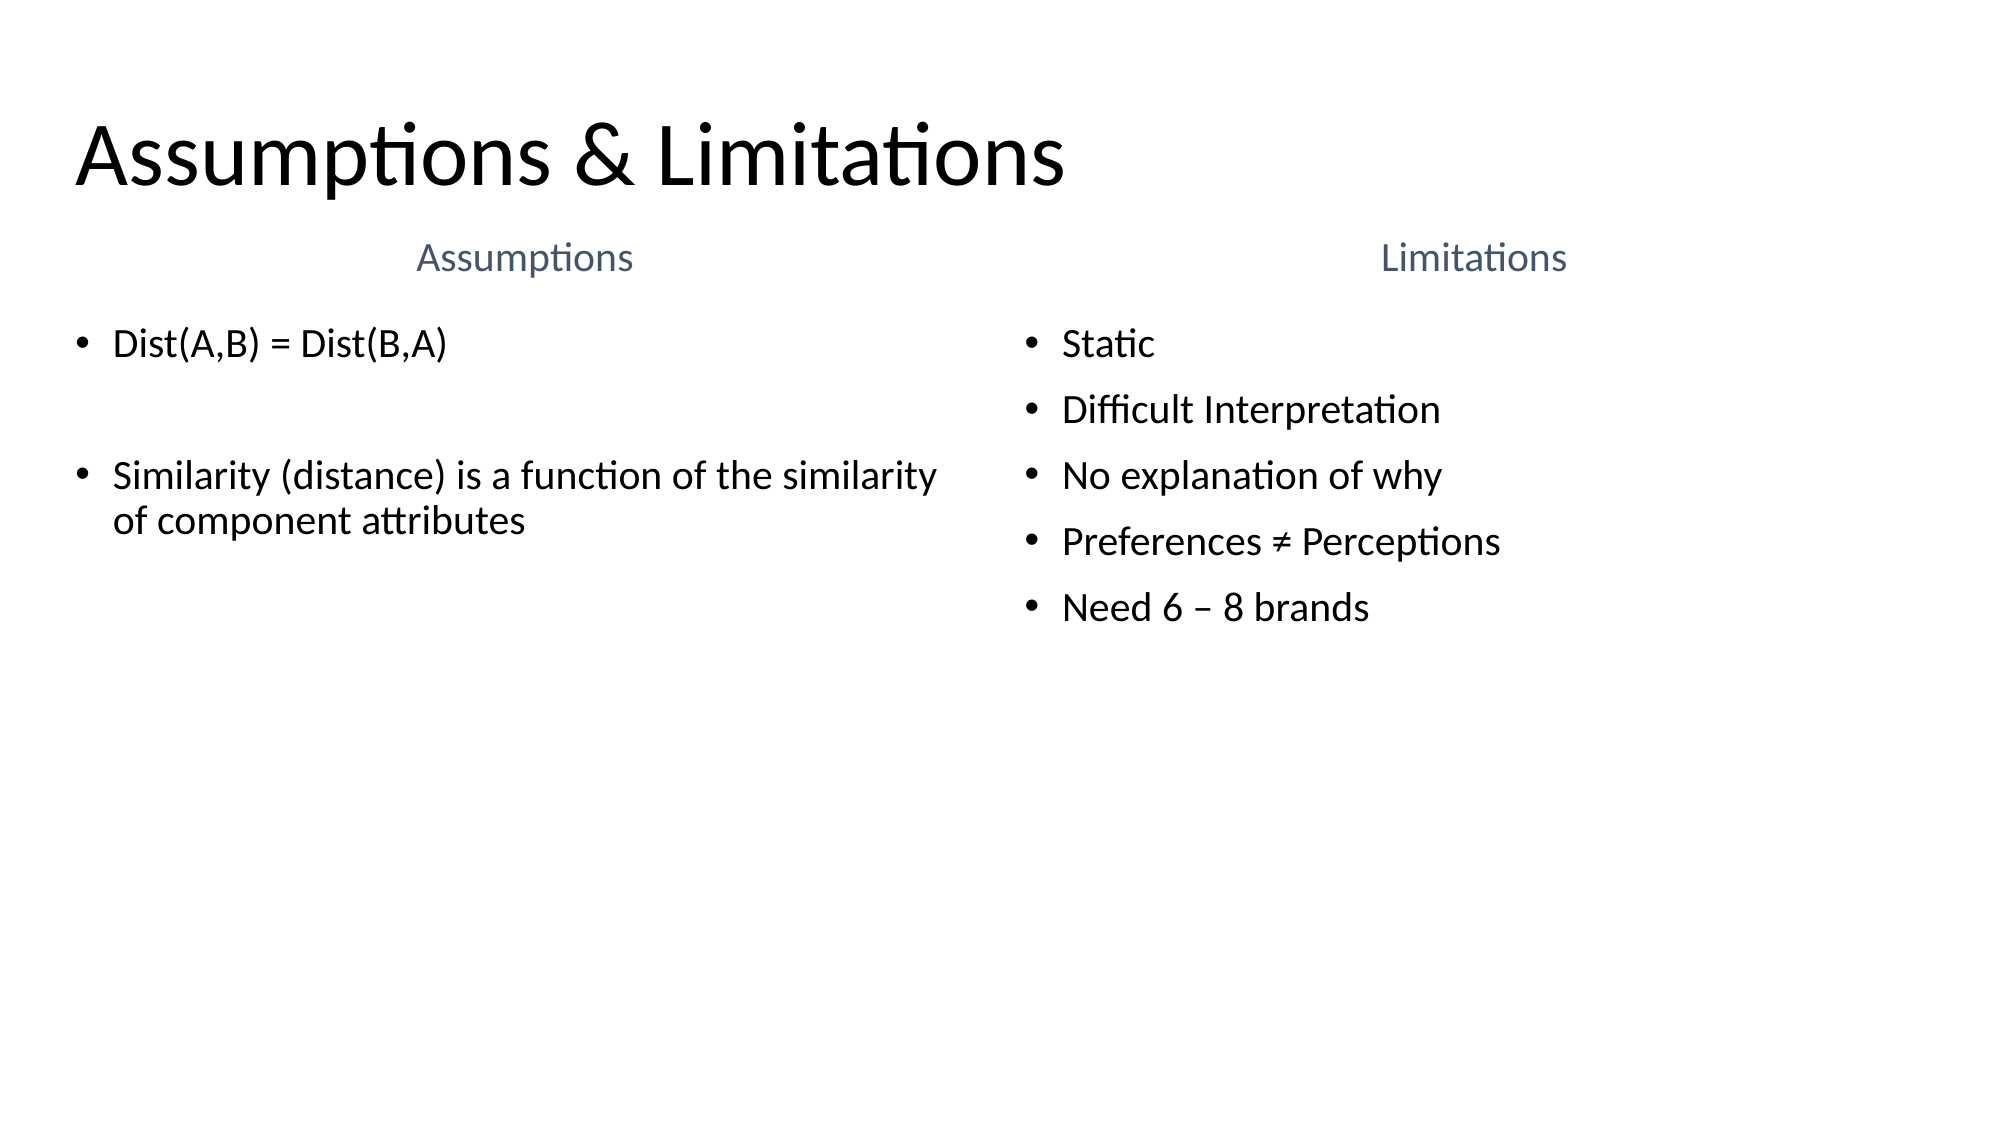

# Assumptions & Limitations
Assumptions
Limitations
Dist(A,B) = Dist(B,A)

Similarity (distance) is a function of the similarity of component attributes
Static
Difficult Interpretation
No explanation of why
Preferences ≠ Perceptions
Need 6 – 8 brands